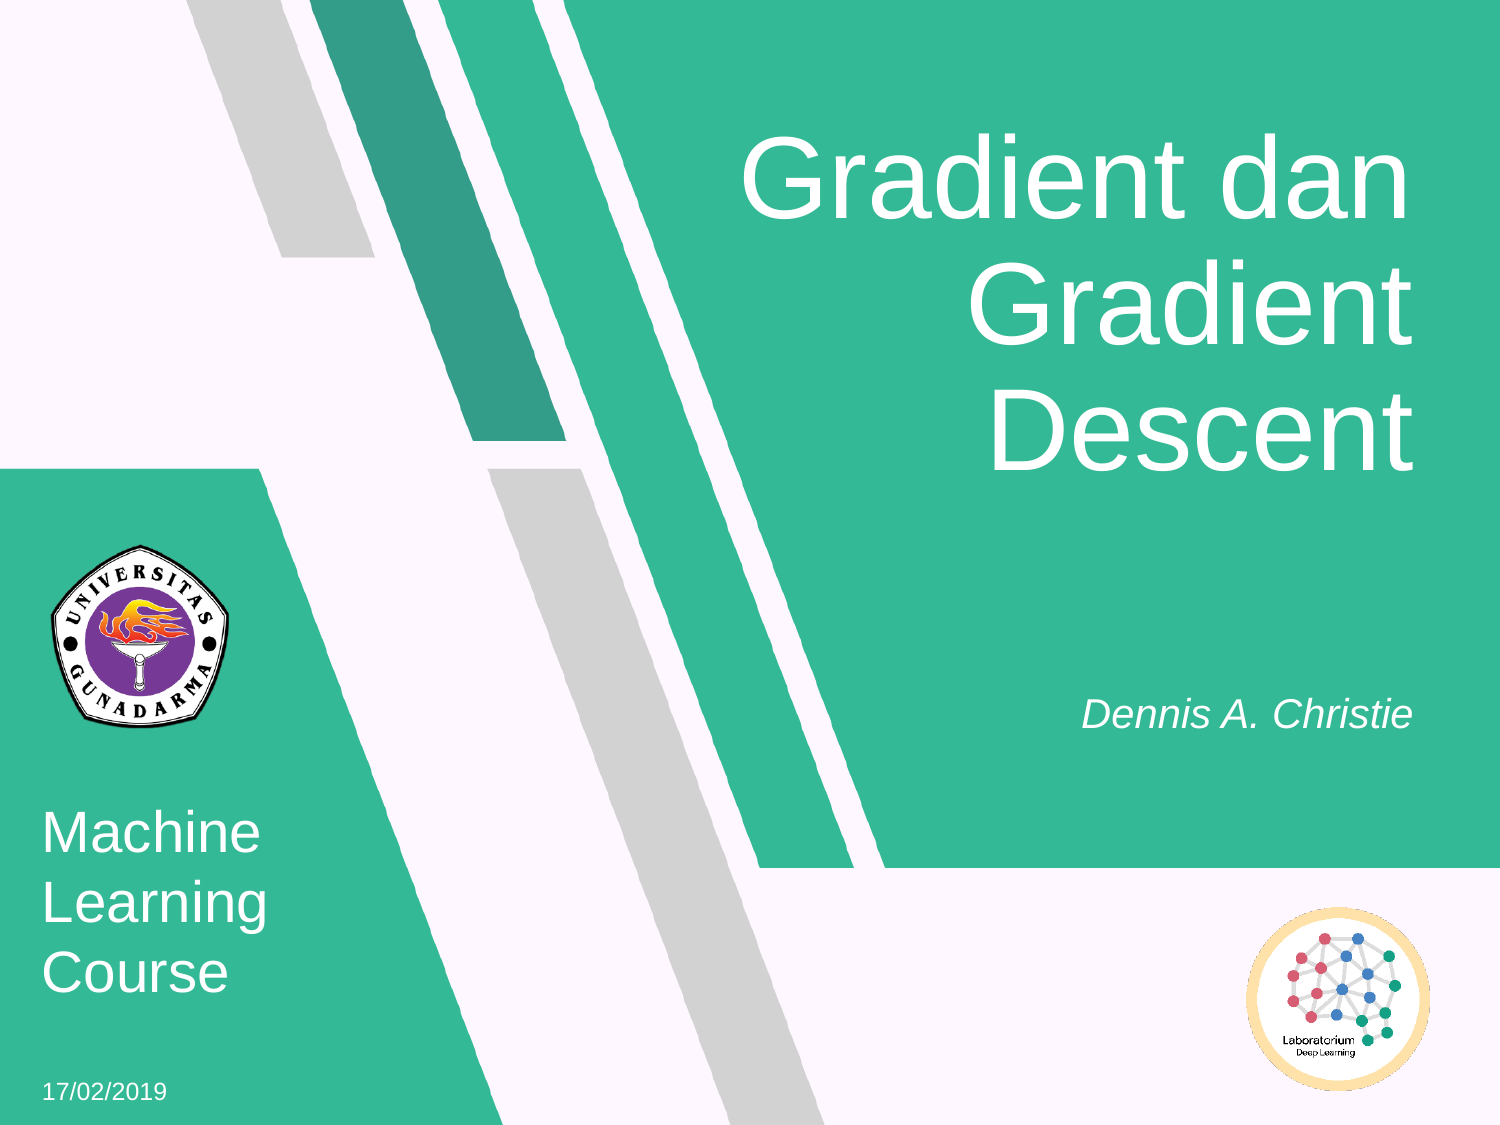

# Gradient dan Gradient Descent
Dennis A. Christie
Machine Learning  Course
17/02/2019